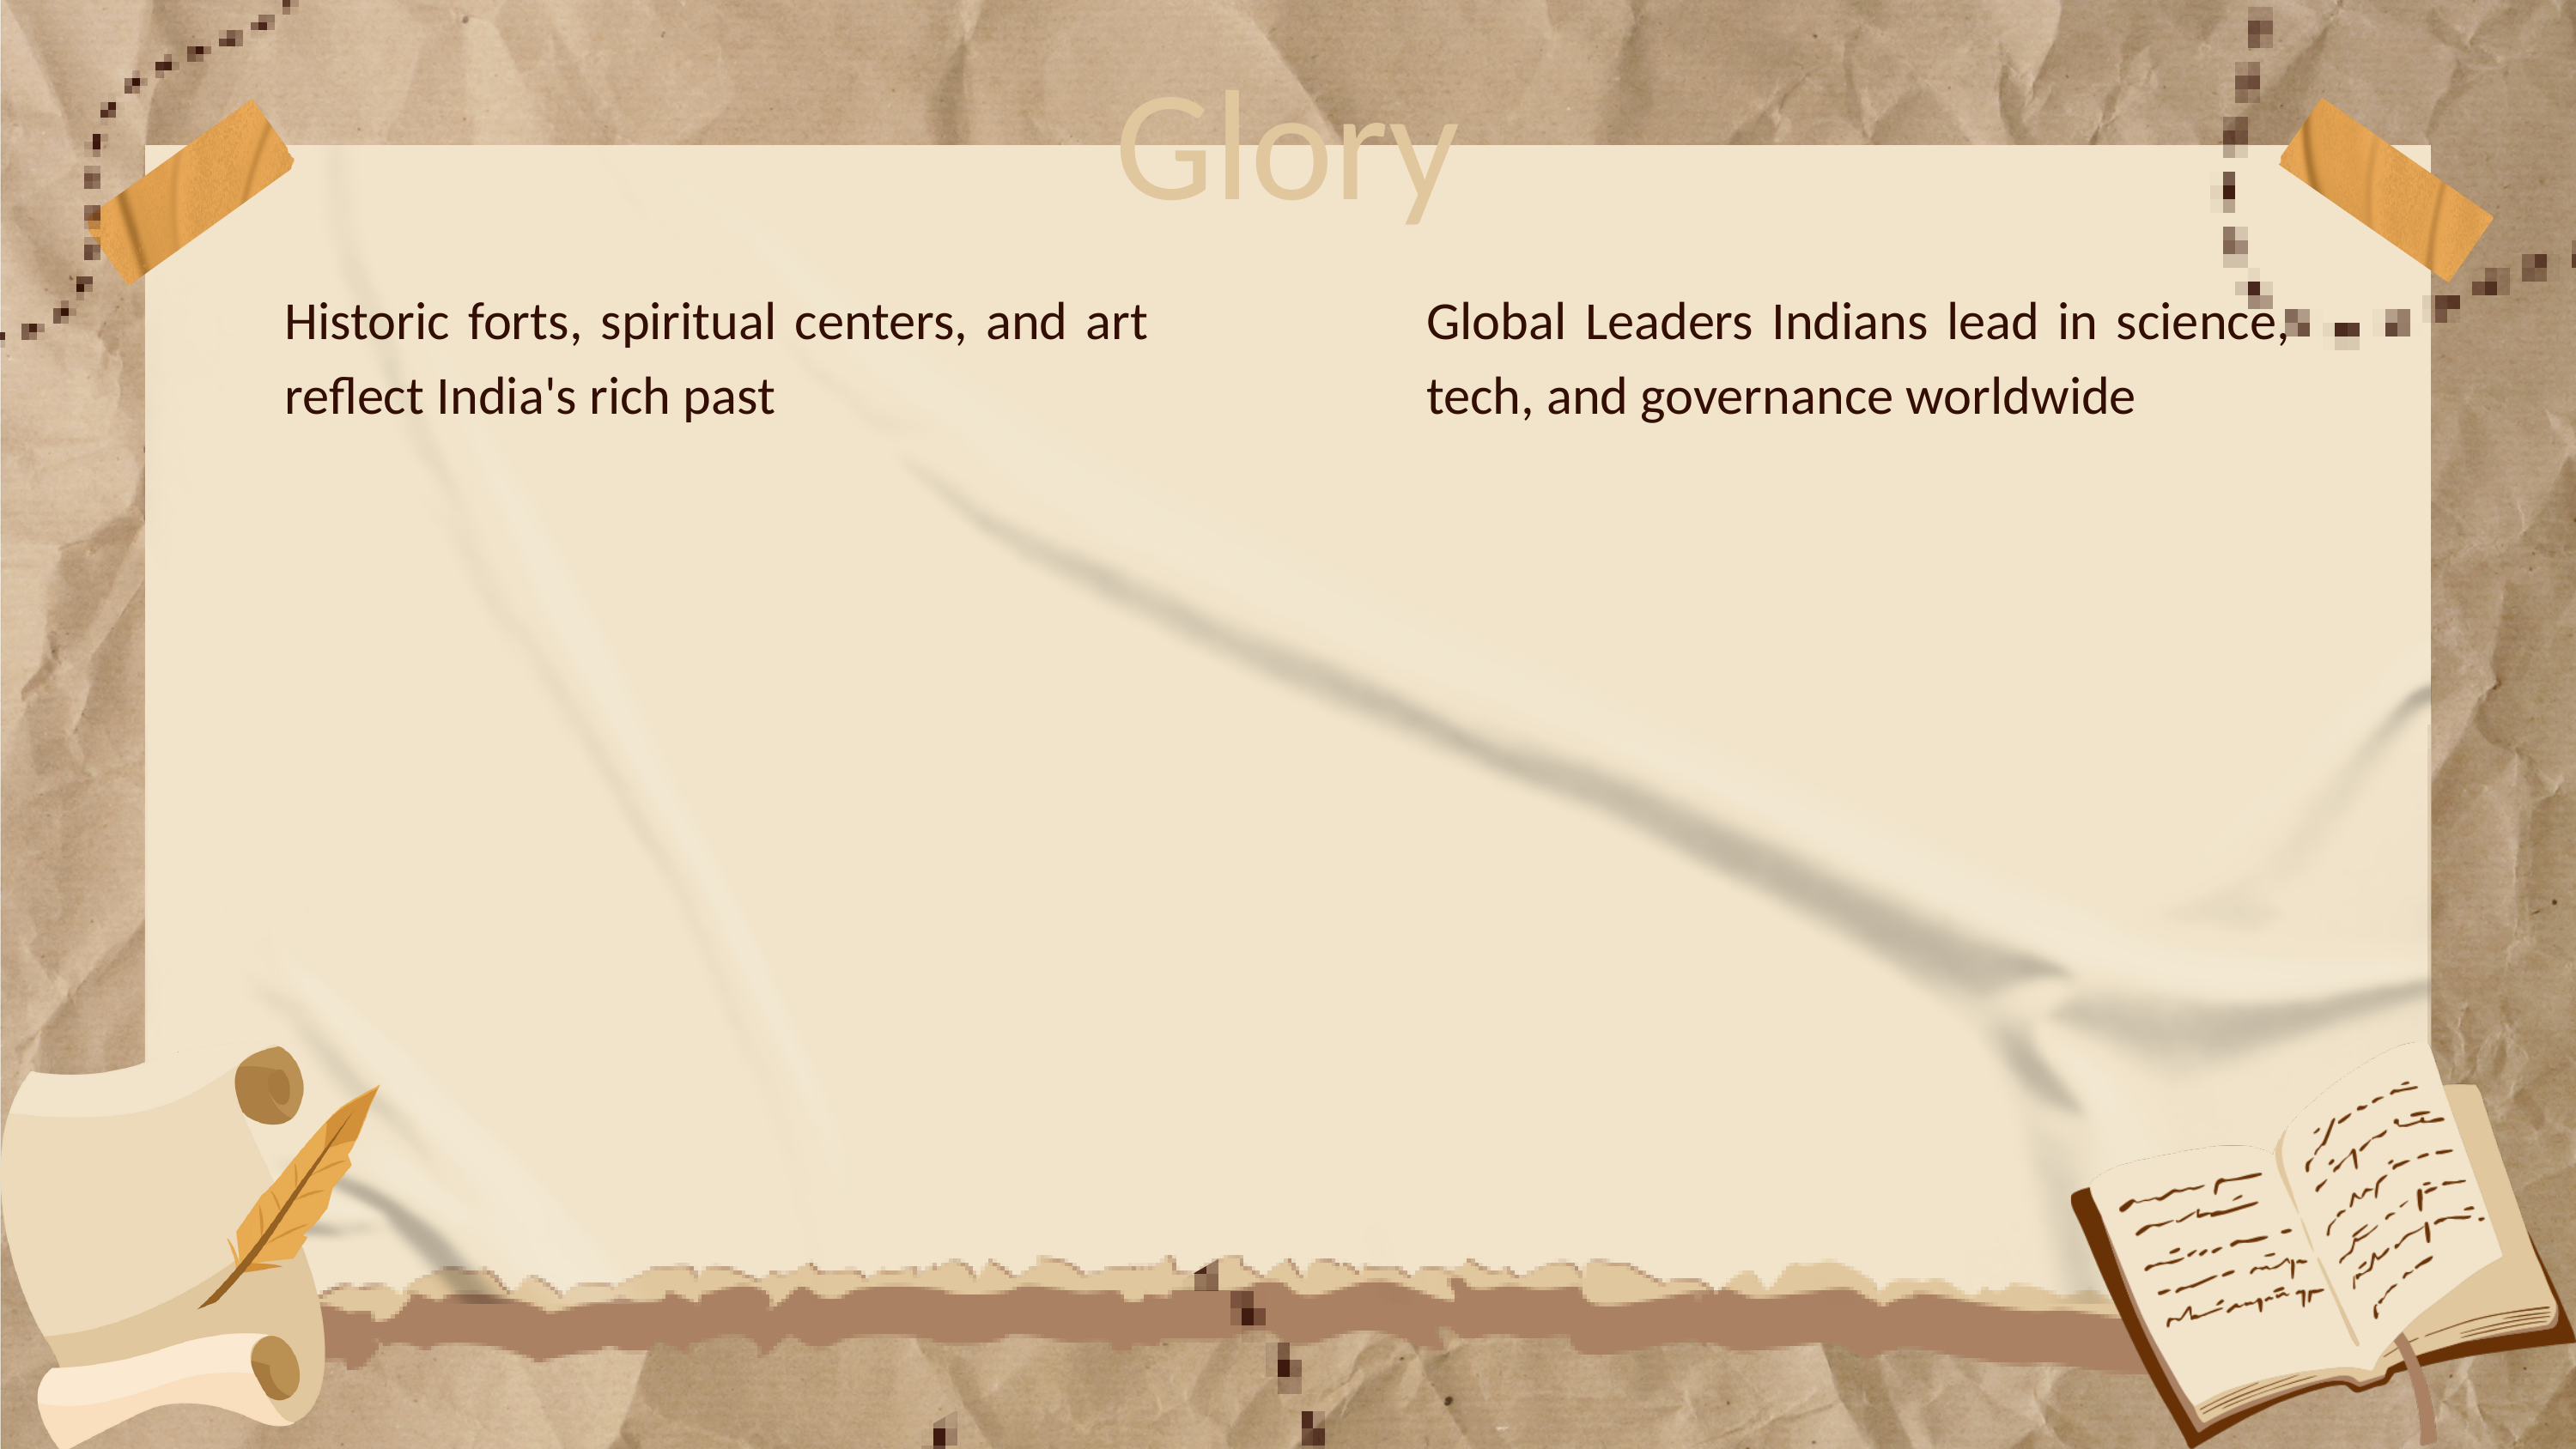

Glory

Historic forts, spiritual centers, and art reflect India's rich past
Global Leaders Indians lead in science, tech, and governance worldwide